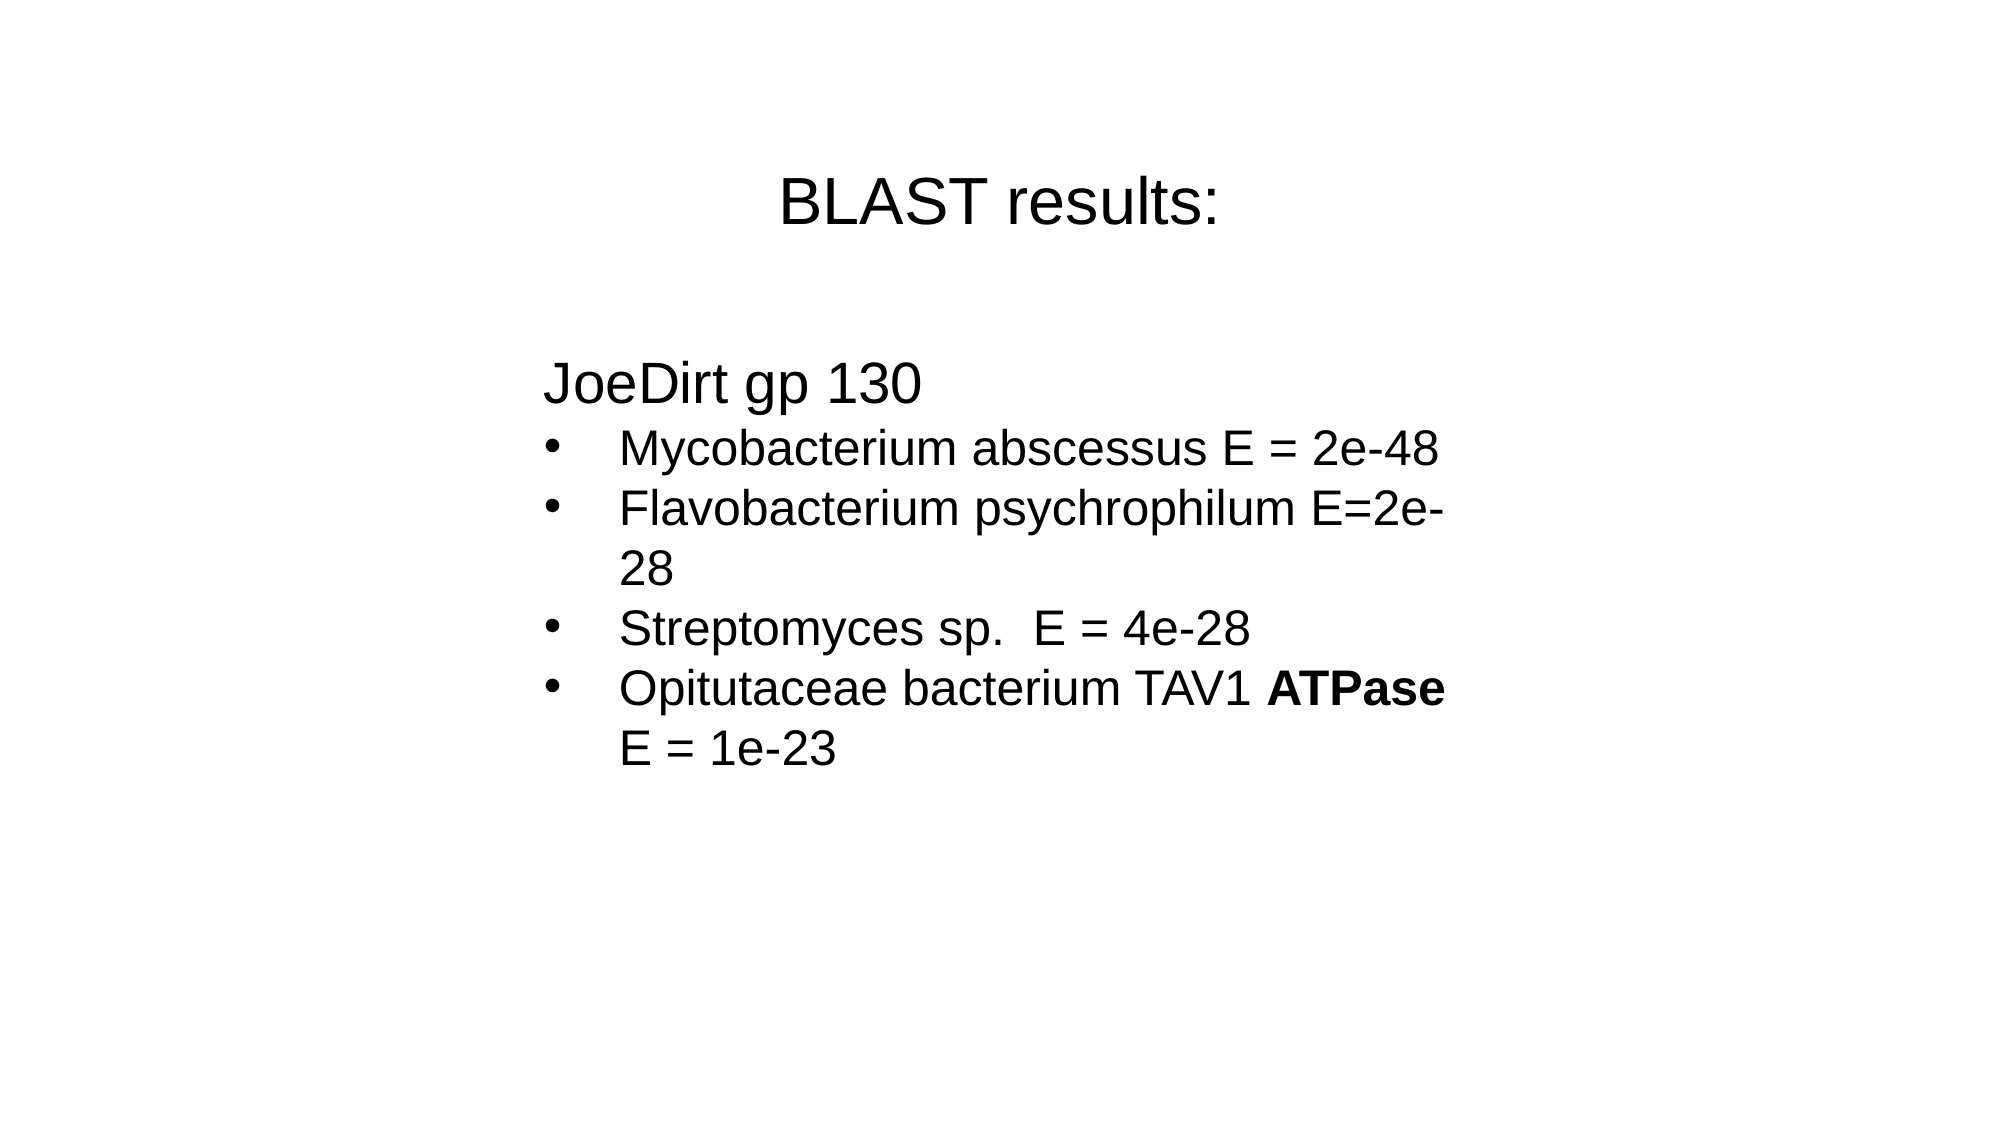

BLAST results:
JoeDirt gp 130
Mycobacterium abscessus E = 2e-48
Flavobacterium psychrophilum E=2e-28
Streptomyces sp.  E = 4e-28
Opitutaceae bacterium TAV1 ATPase E = 1e-23